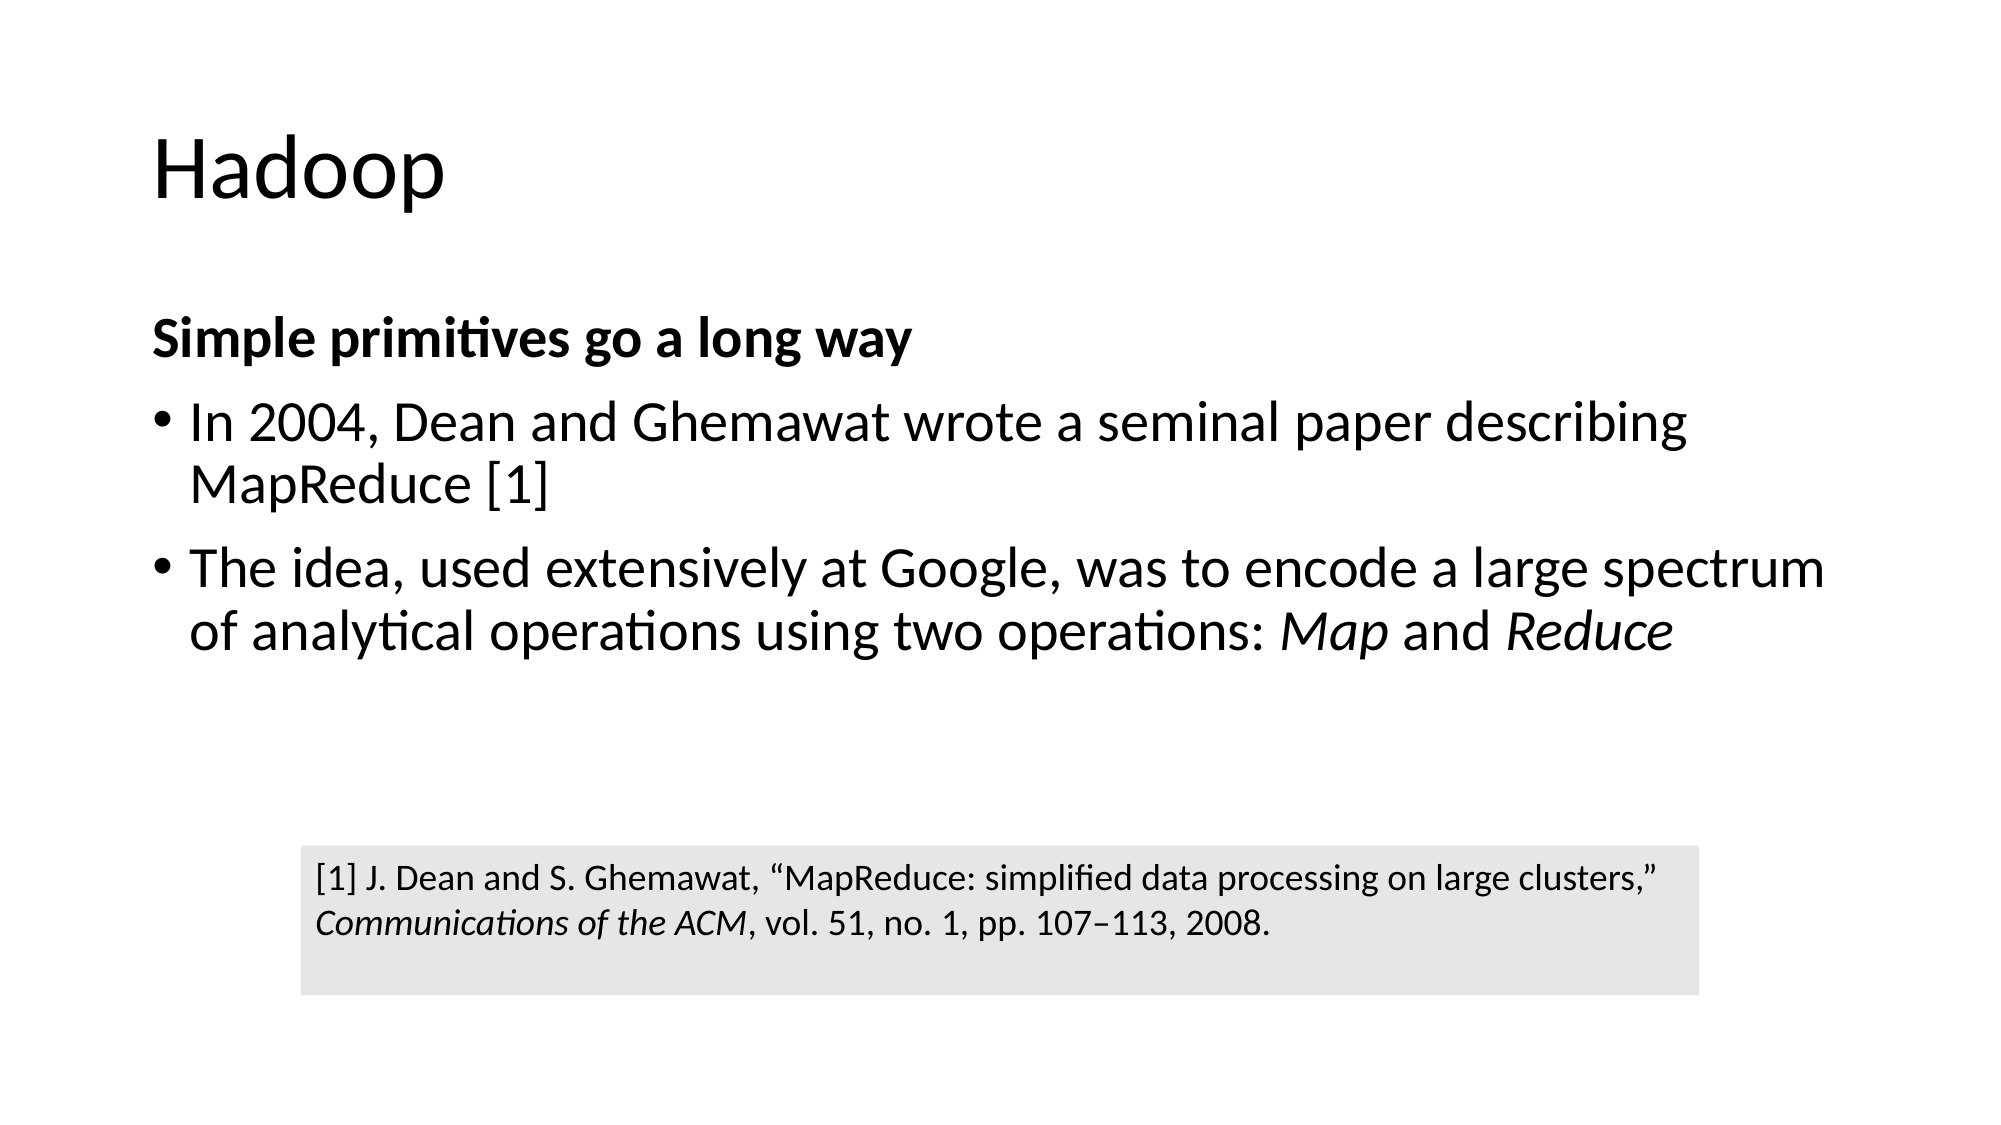

# Hadoop
Simple primitives go a long way
In 2004, Dean and Ghemawat wrote a seminal paper describing MapReduce [1]
The idea, used extensively at Google, was to encode a large spectrum of analytical operations using two operations: Map and Reduce
[1] J. Dean and S. Ghemawat, “MapReduce: simplified data processing on large clusters,” Communications of the ACM, vol. 51, no. 1, pp. 107–113, 2008.